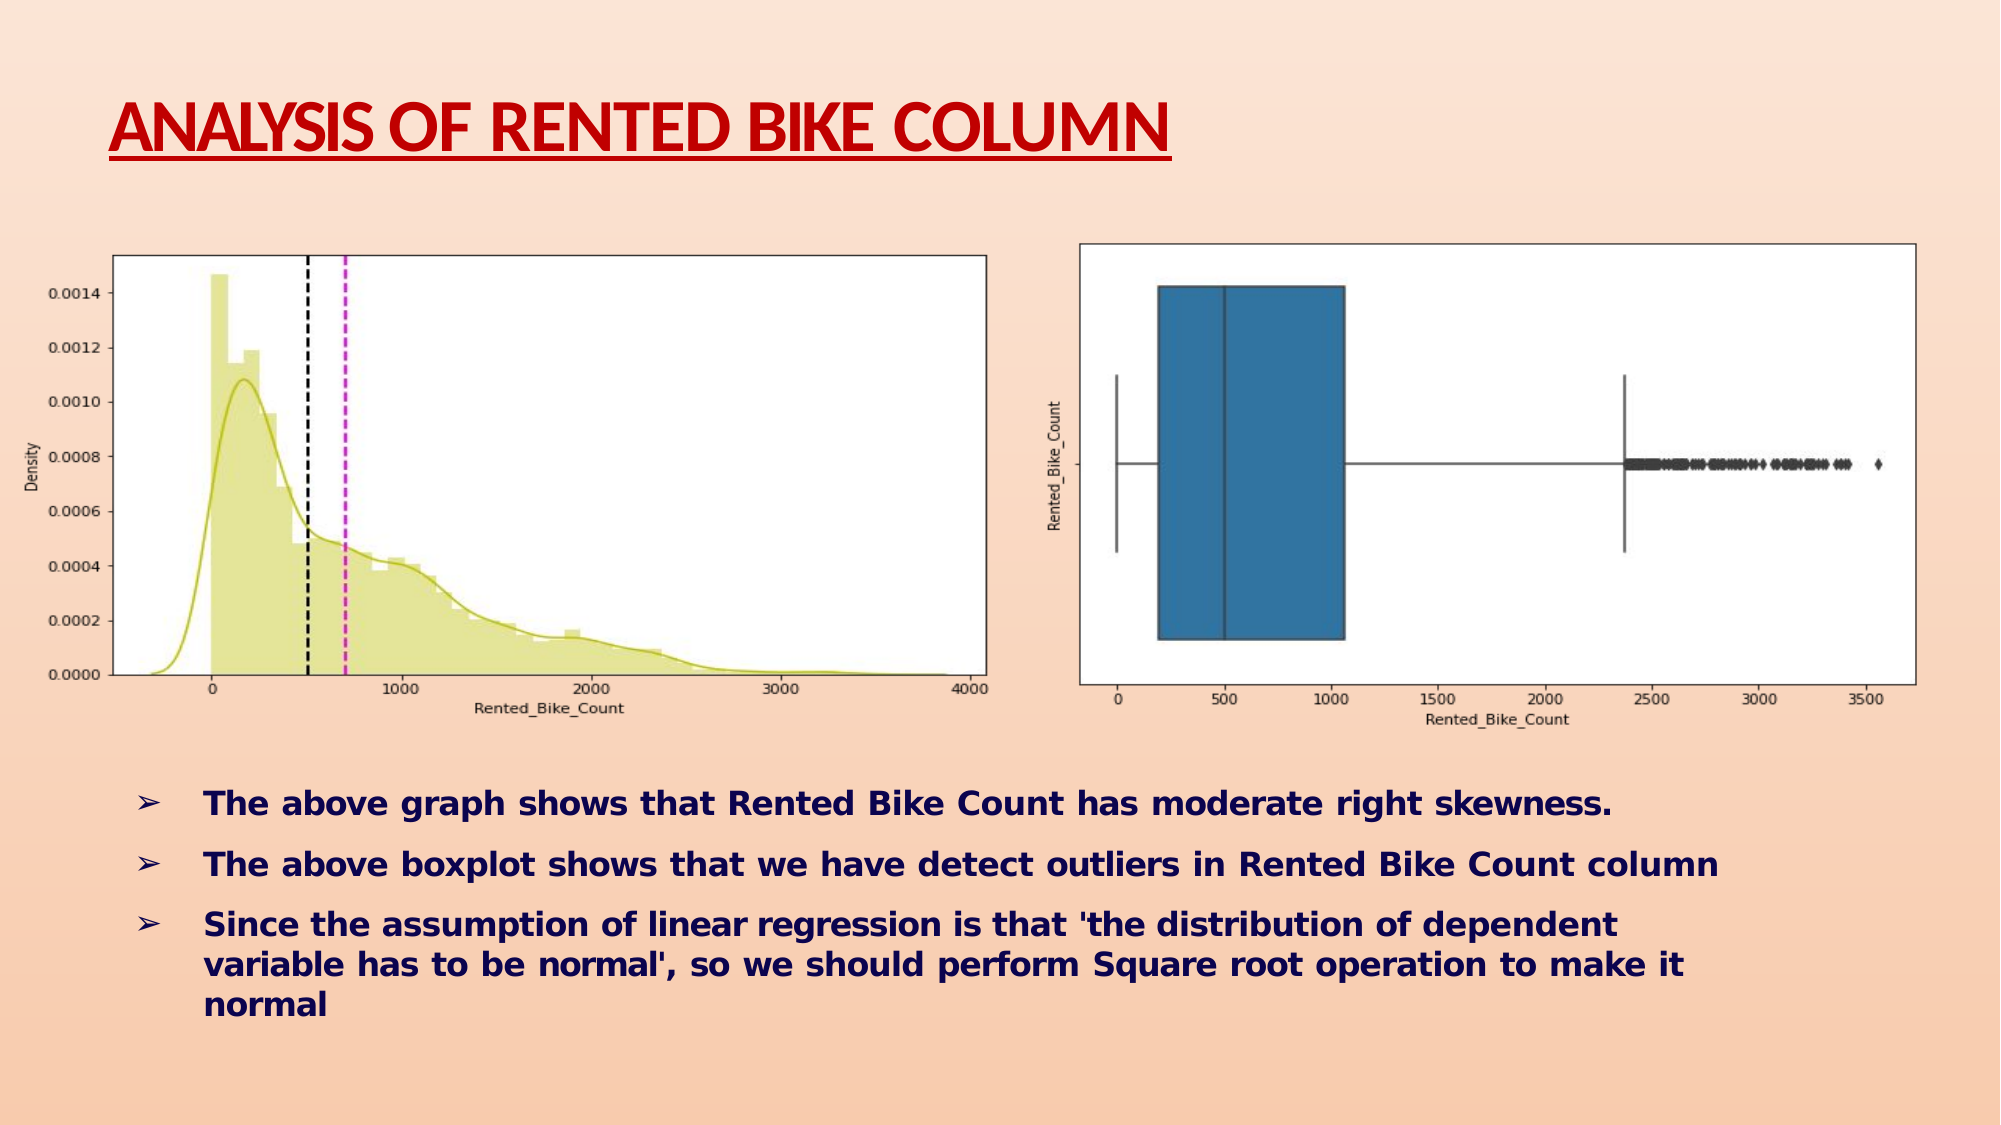

# ANALYSIS OF RENTED BIKE COLUMN

The above graph shows that Rented Bike Count has moderate right skewness.
The above boxplot shows that we have detect outliers in Rented Bike Count column
Since the assumption of linear regression is that 'the distribution of dependent  variable has to be normal', so we should perform Square root operation to make it  normal